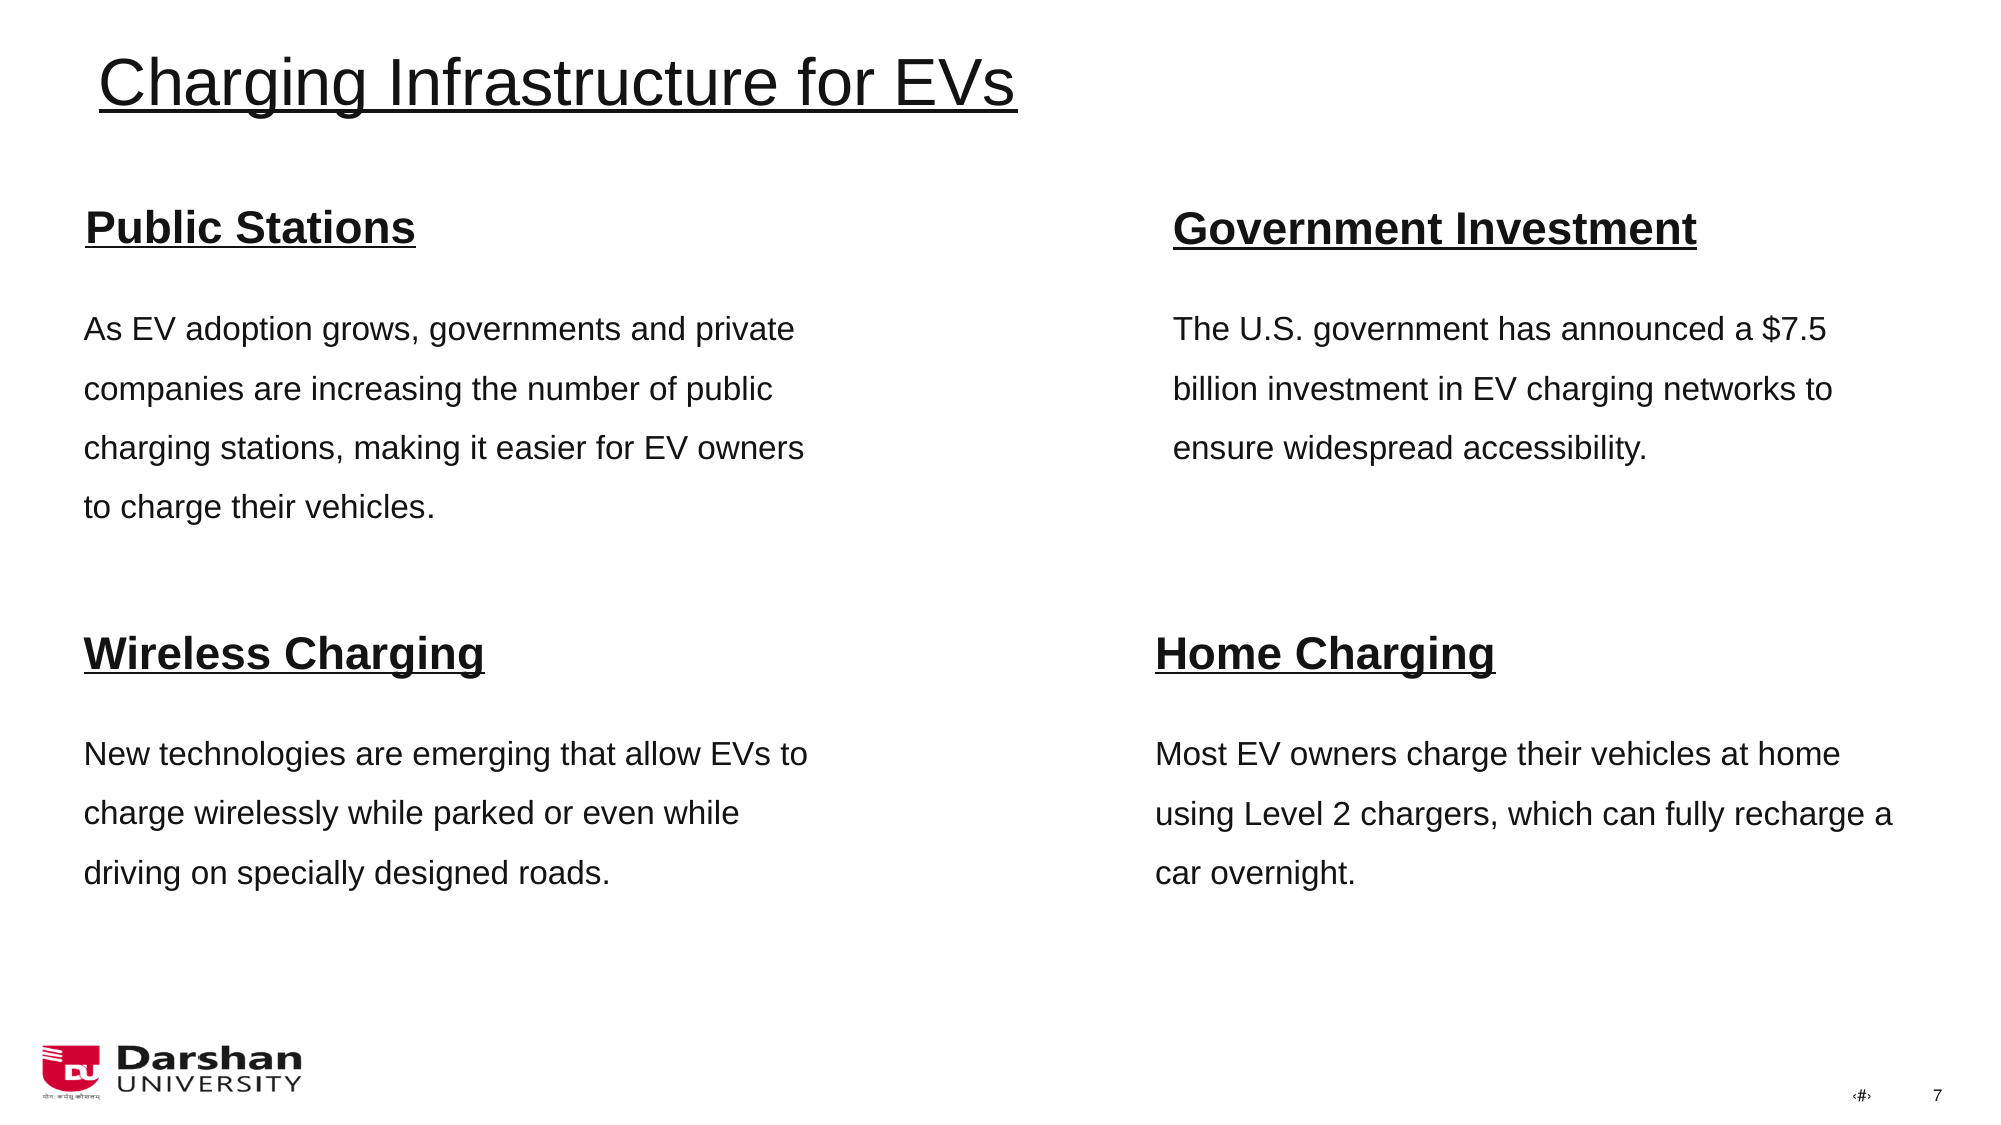

# Charging Infrastructure for EVs
Public Stations
Government Investment
As EV adoption grows, governments and private companies are increasing the number of public charging stations, making it easier for EV owners to charge their vehicles.
The U.S. government has announced a $7.5 billion investment in EV charging networks to ensure widespread accessibility.
Wireless Charging
Home Charging
New technologies are emerging that allow EVs to charge wirelessly while parked or even while driving on specially designed roads.
Most EV owners charge their vehicles at home using Level 2 chargers, which can fully recharge a car overnight.
‹#›
7